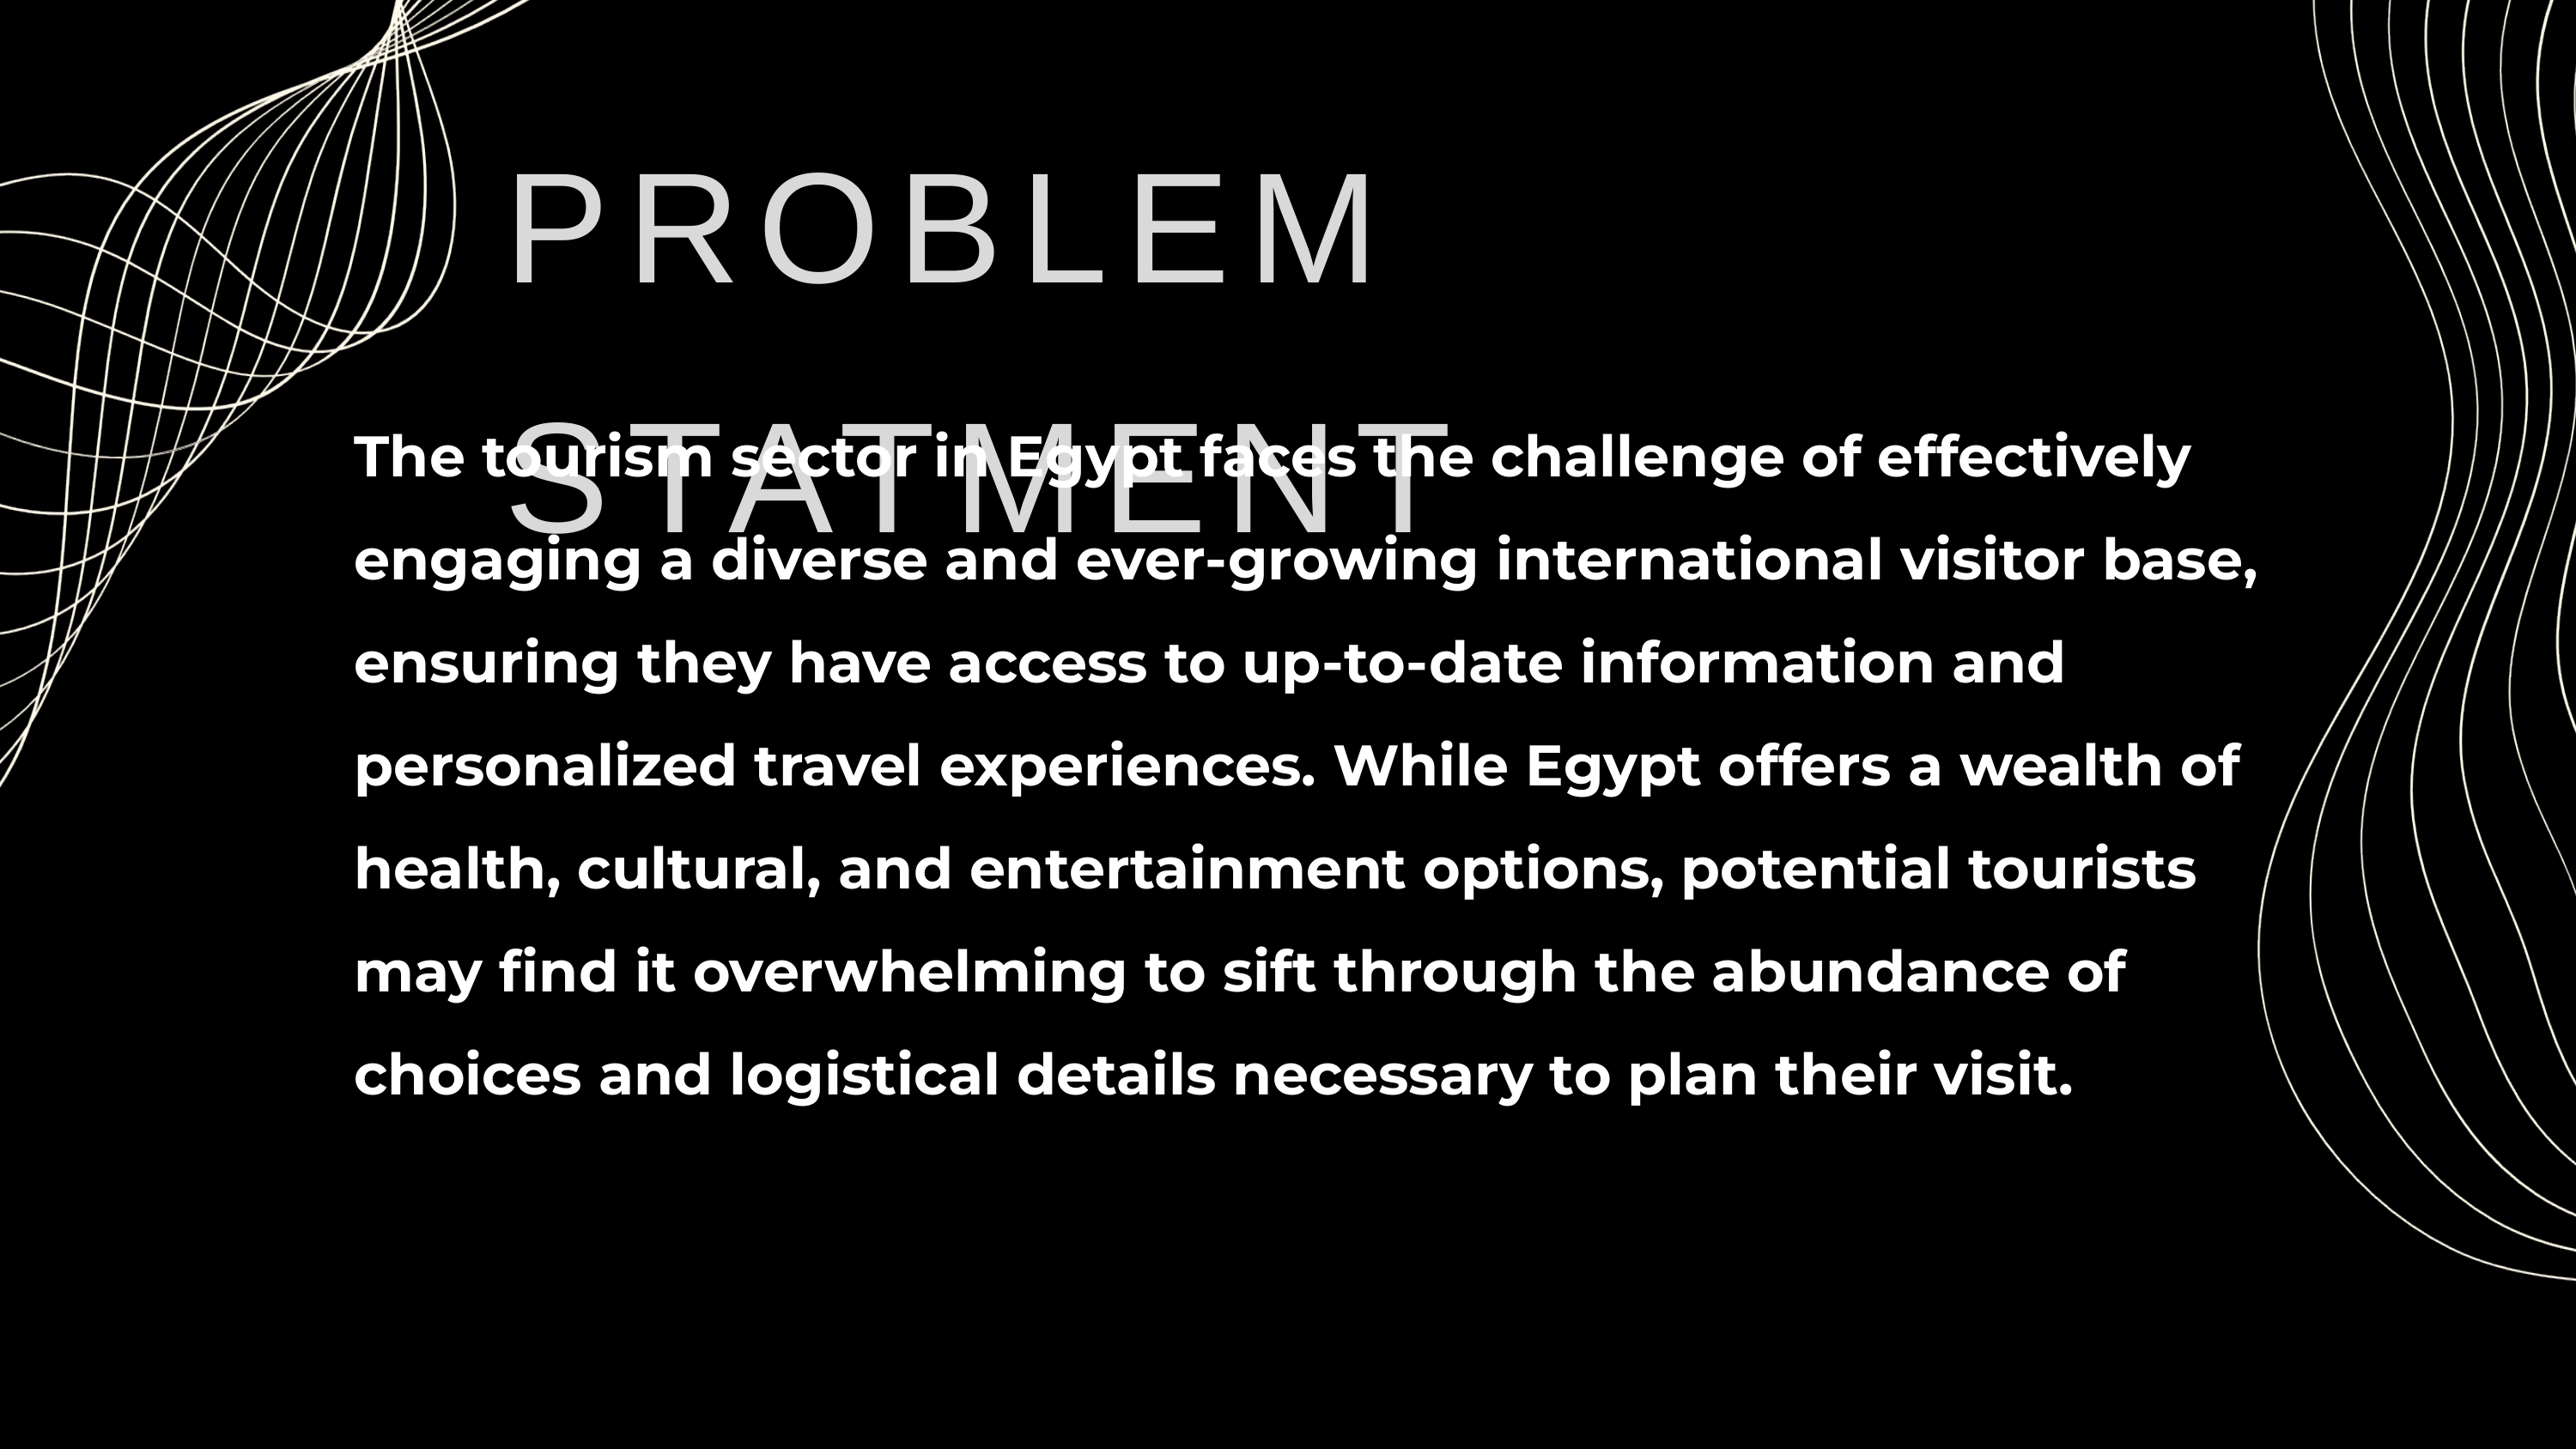

PROBLEM STATMENT

The tourism sector in Egypt faces the challenge of effectively engaging a diverse and ever-growing international visitor base, ensuring they have access to up-to-date information and personalized travel experiences. While Egypt offers a wealth of health, cultural, and entertainment options, potential tourists may find it overwhelming to sift through the abundance of choices and logistical details necessary to plan their visit.